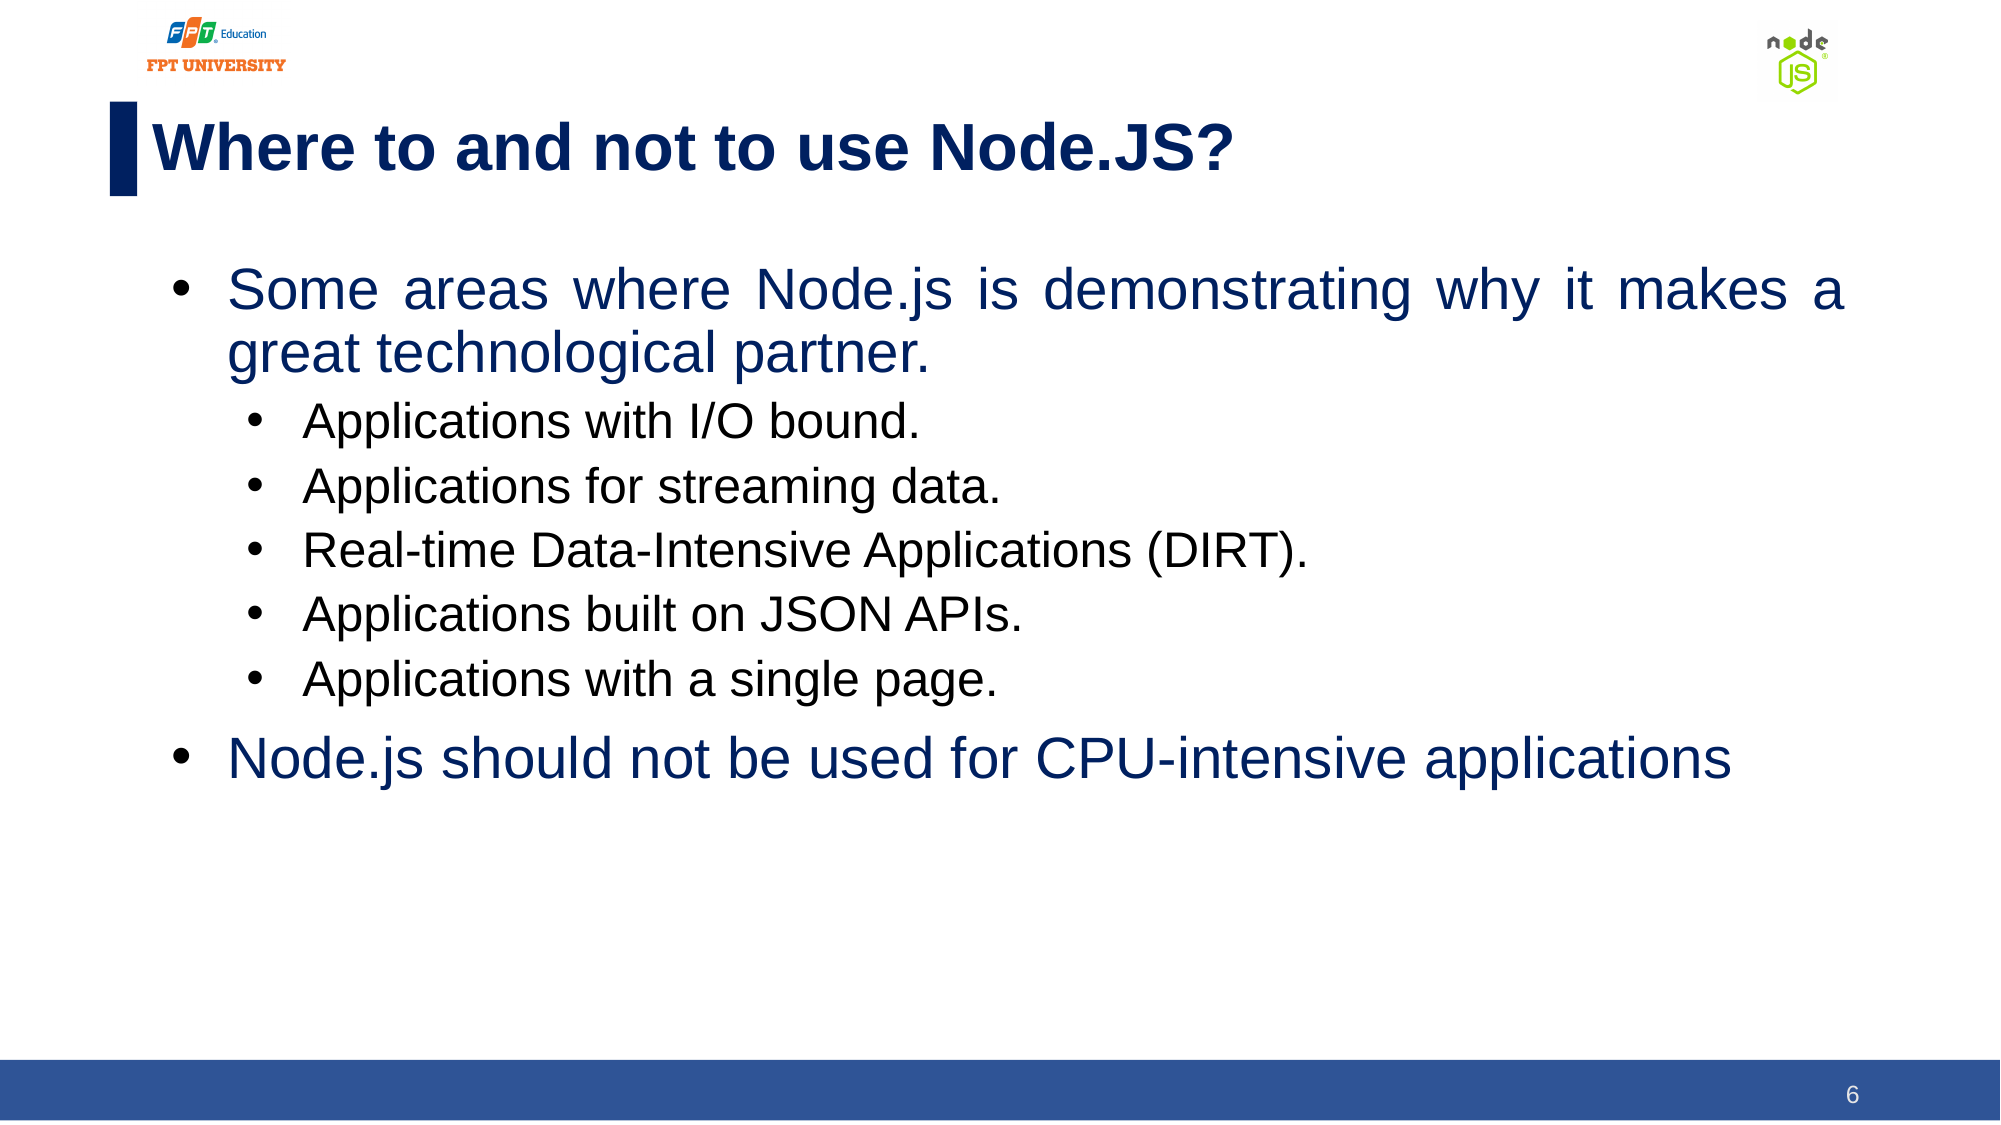

# Where to and not to use Node.JS?
Some areas where Node.js is demonstrating why it makes a great technological partner.
Applications with I/O bound.
Applications for streaming data.
Real-time Data-Intensive Applications (DIRT).
Applications built on JSON APIs.
Applications with a single page.
Node.js should not be used for CPU-intensive applications
6